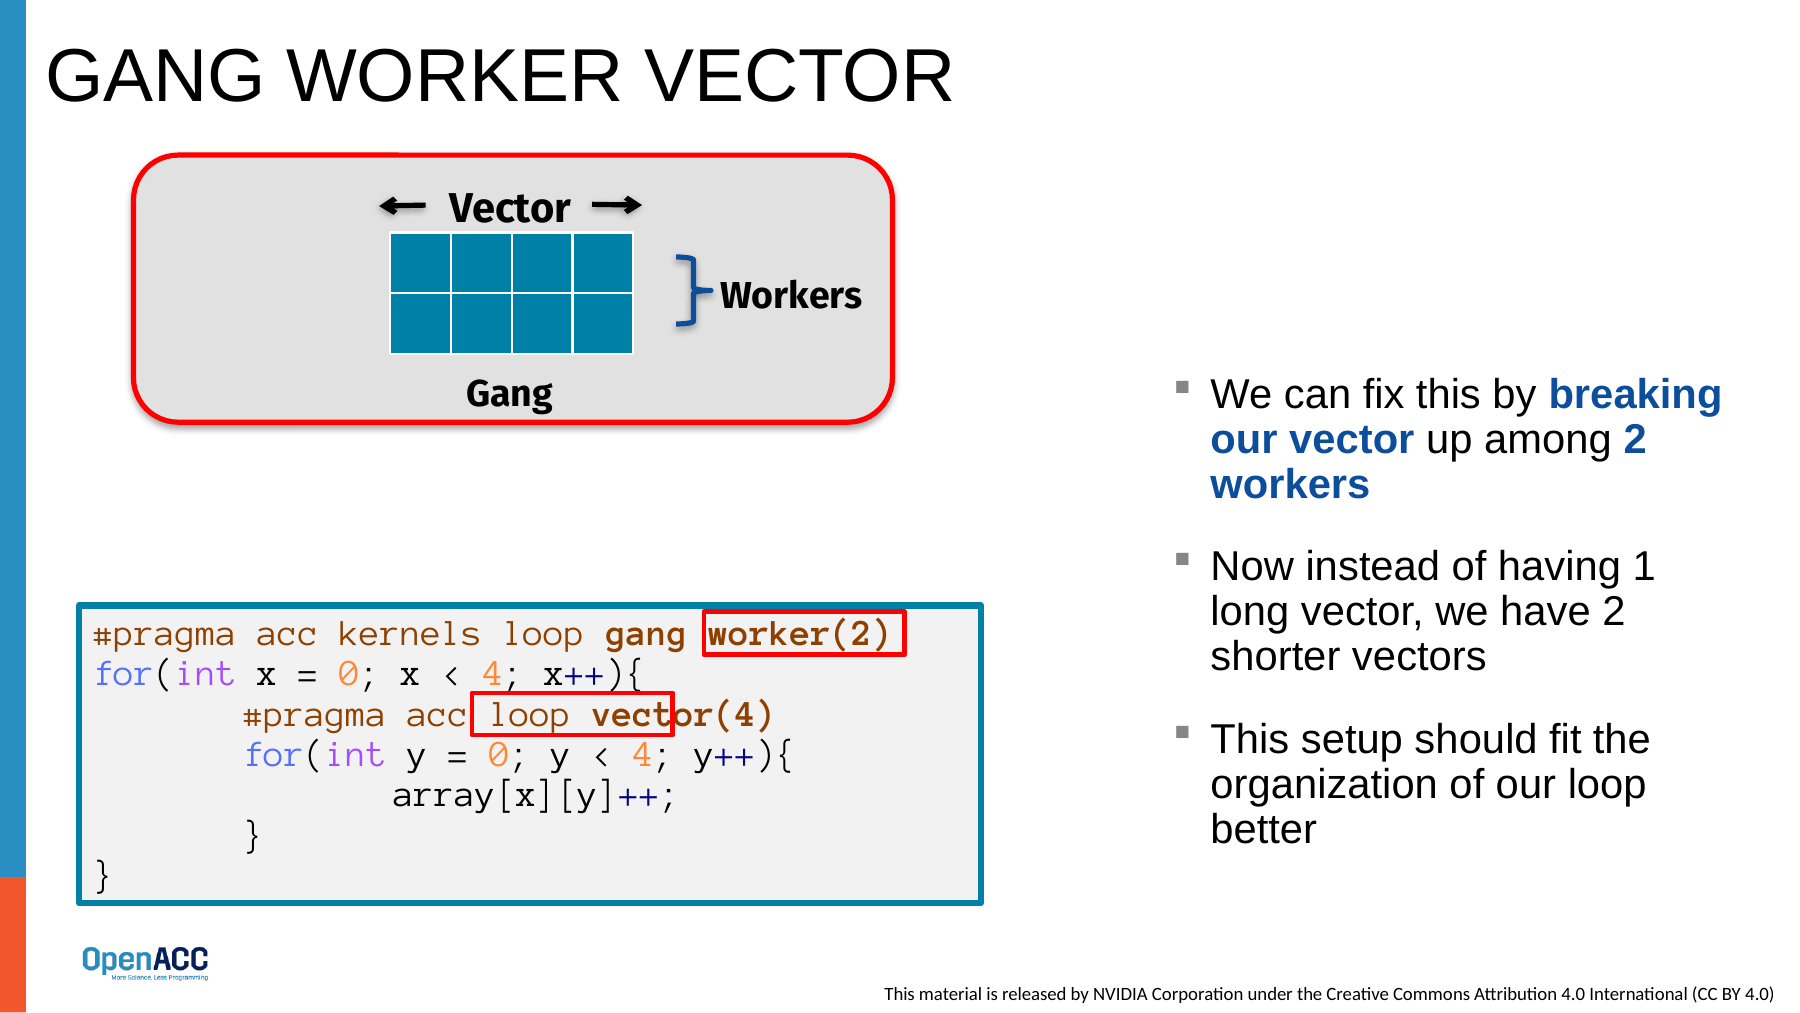

# Gang Worker vector

Vector

Workers

Gang
We can fix this by breaking our vector up among 2 workers
Now instead of having 1 long vector, we have 2 shorter vectors
This setup should fit the organization of our loop better
#pragma acc kernels loop gang worker(2)
for(int x = 0; x < 4; x++){
	#pragma acc loop vector(4)
	for(int y = 0; y < 4; y++){
		array[x][y]++;
	}
}